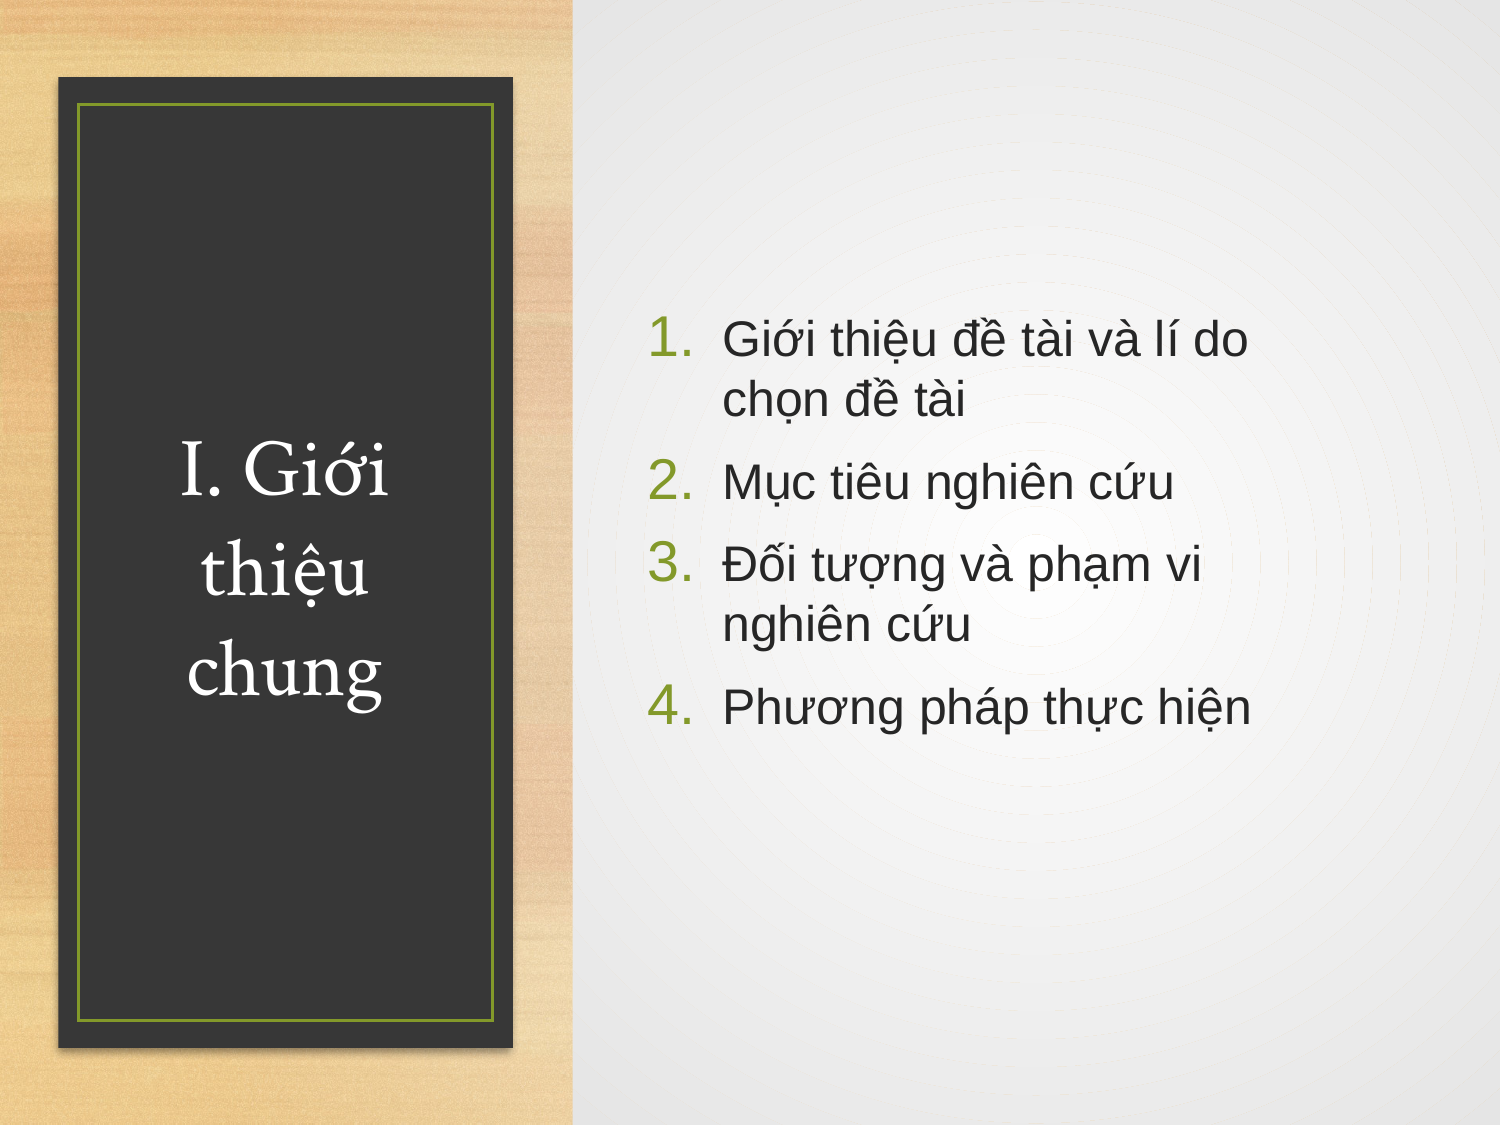

Giới thiệu đề tài và lí do chọn đề tài
Mục tiêu nghiên cứu
Đối tượng và phạm vi nghiên cứu
Phương pháp thực hiện

# I. Giới thiệu chung